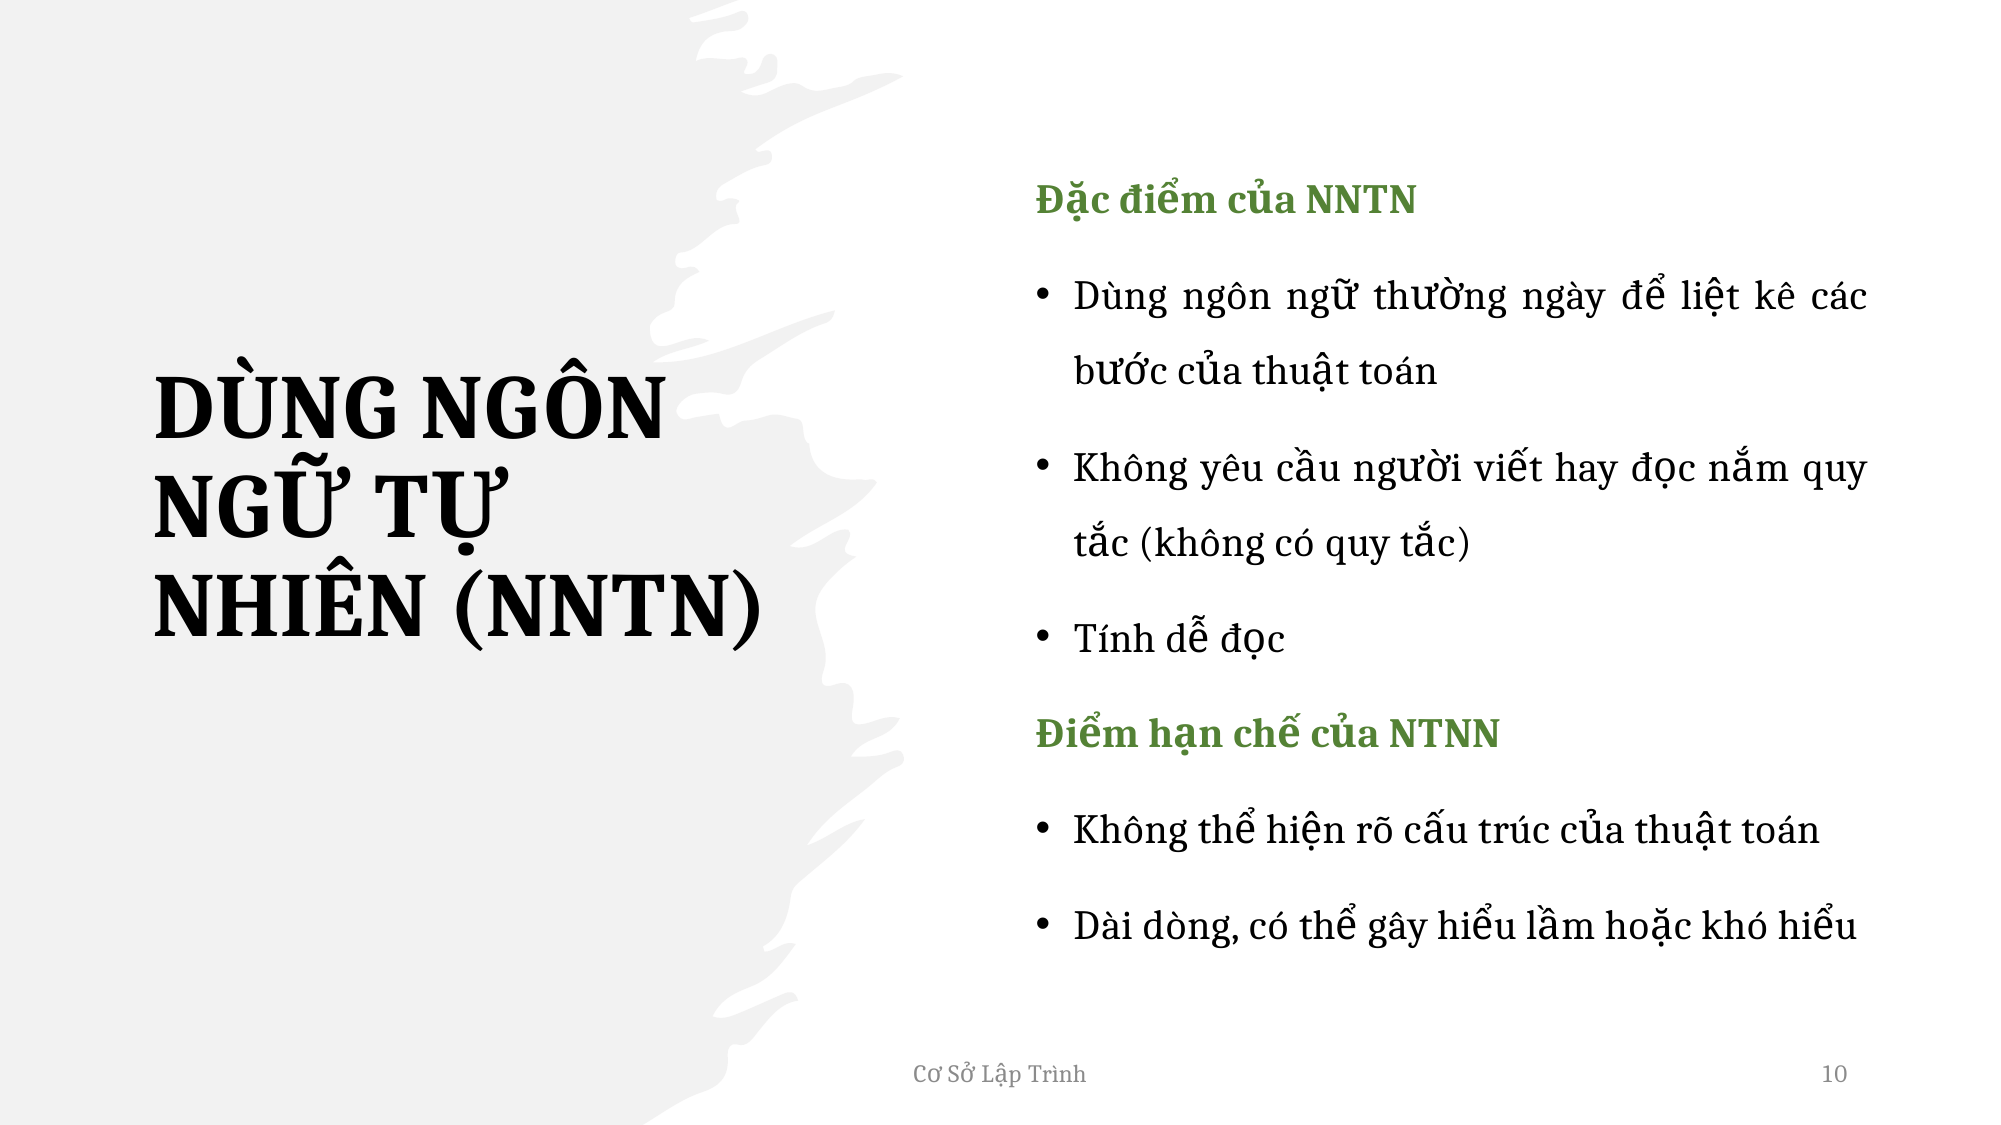

# DÙNG NGÔN NGỮ TỰ NHIÊN (NNTN)
Đặc điểm của NNTN
Dùng ngôn ngữ thường ngày để liệt kê các bước của thuật toán
Không yêu cầu người viết hay đọc nắm quy tắc (không có quy tắc)
Tính dễ đọc
Điểm hạn chế của NTNN
Không thể hiện rõ cấu trúc của thuật toán
Dài dòng, có thể gây hiểu lầm hoặc khó hiểu

Cơ Sở Lập Trình
10